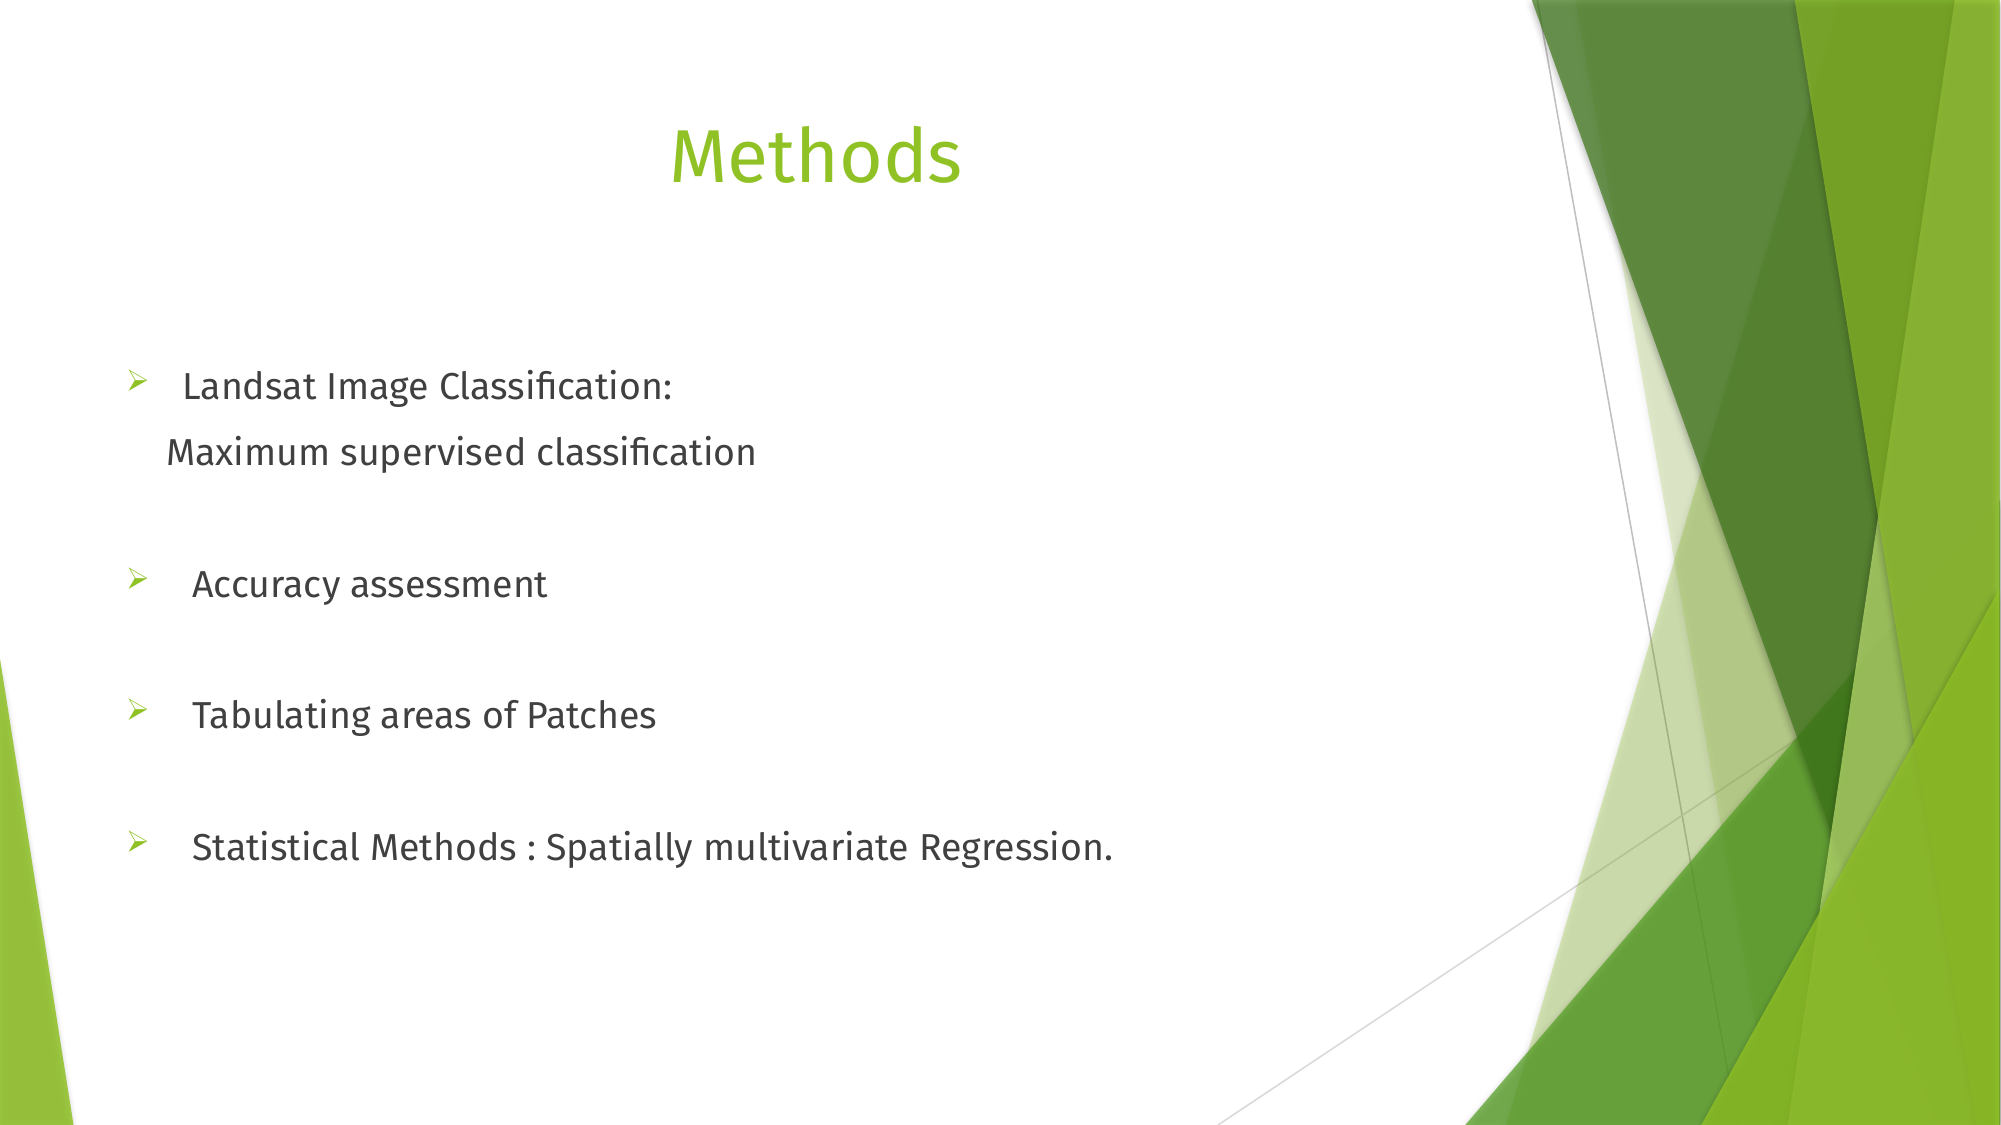

# Methods
Landsat Image Classification:
    Maximum supervised classification

 Accuracy assessment

 Tabulating areas of Patches

 Statistical Methods : Spatially multivariate Regression.